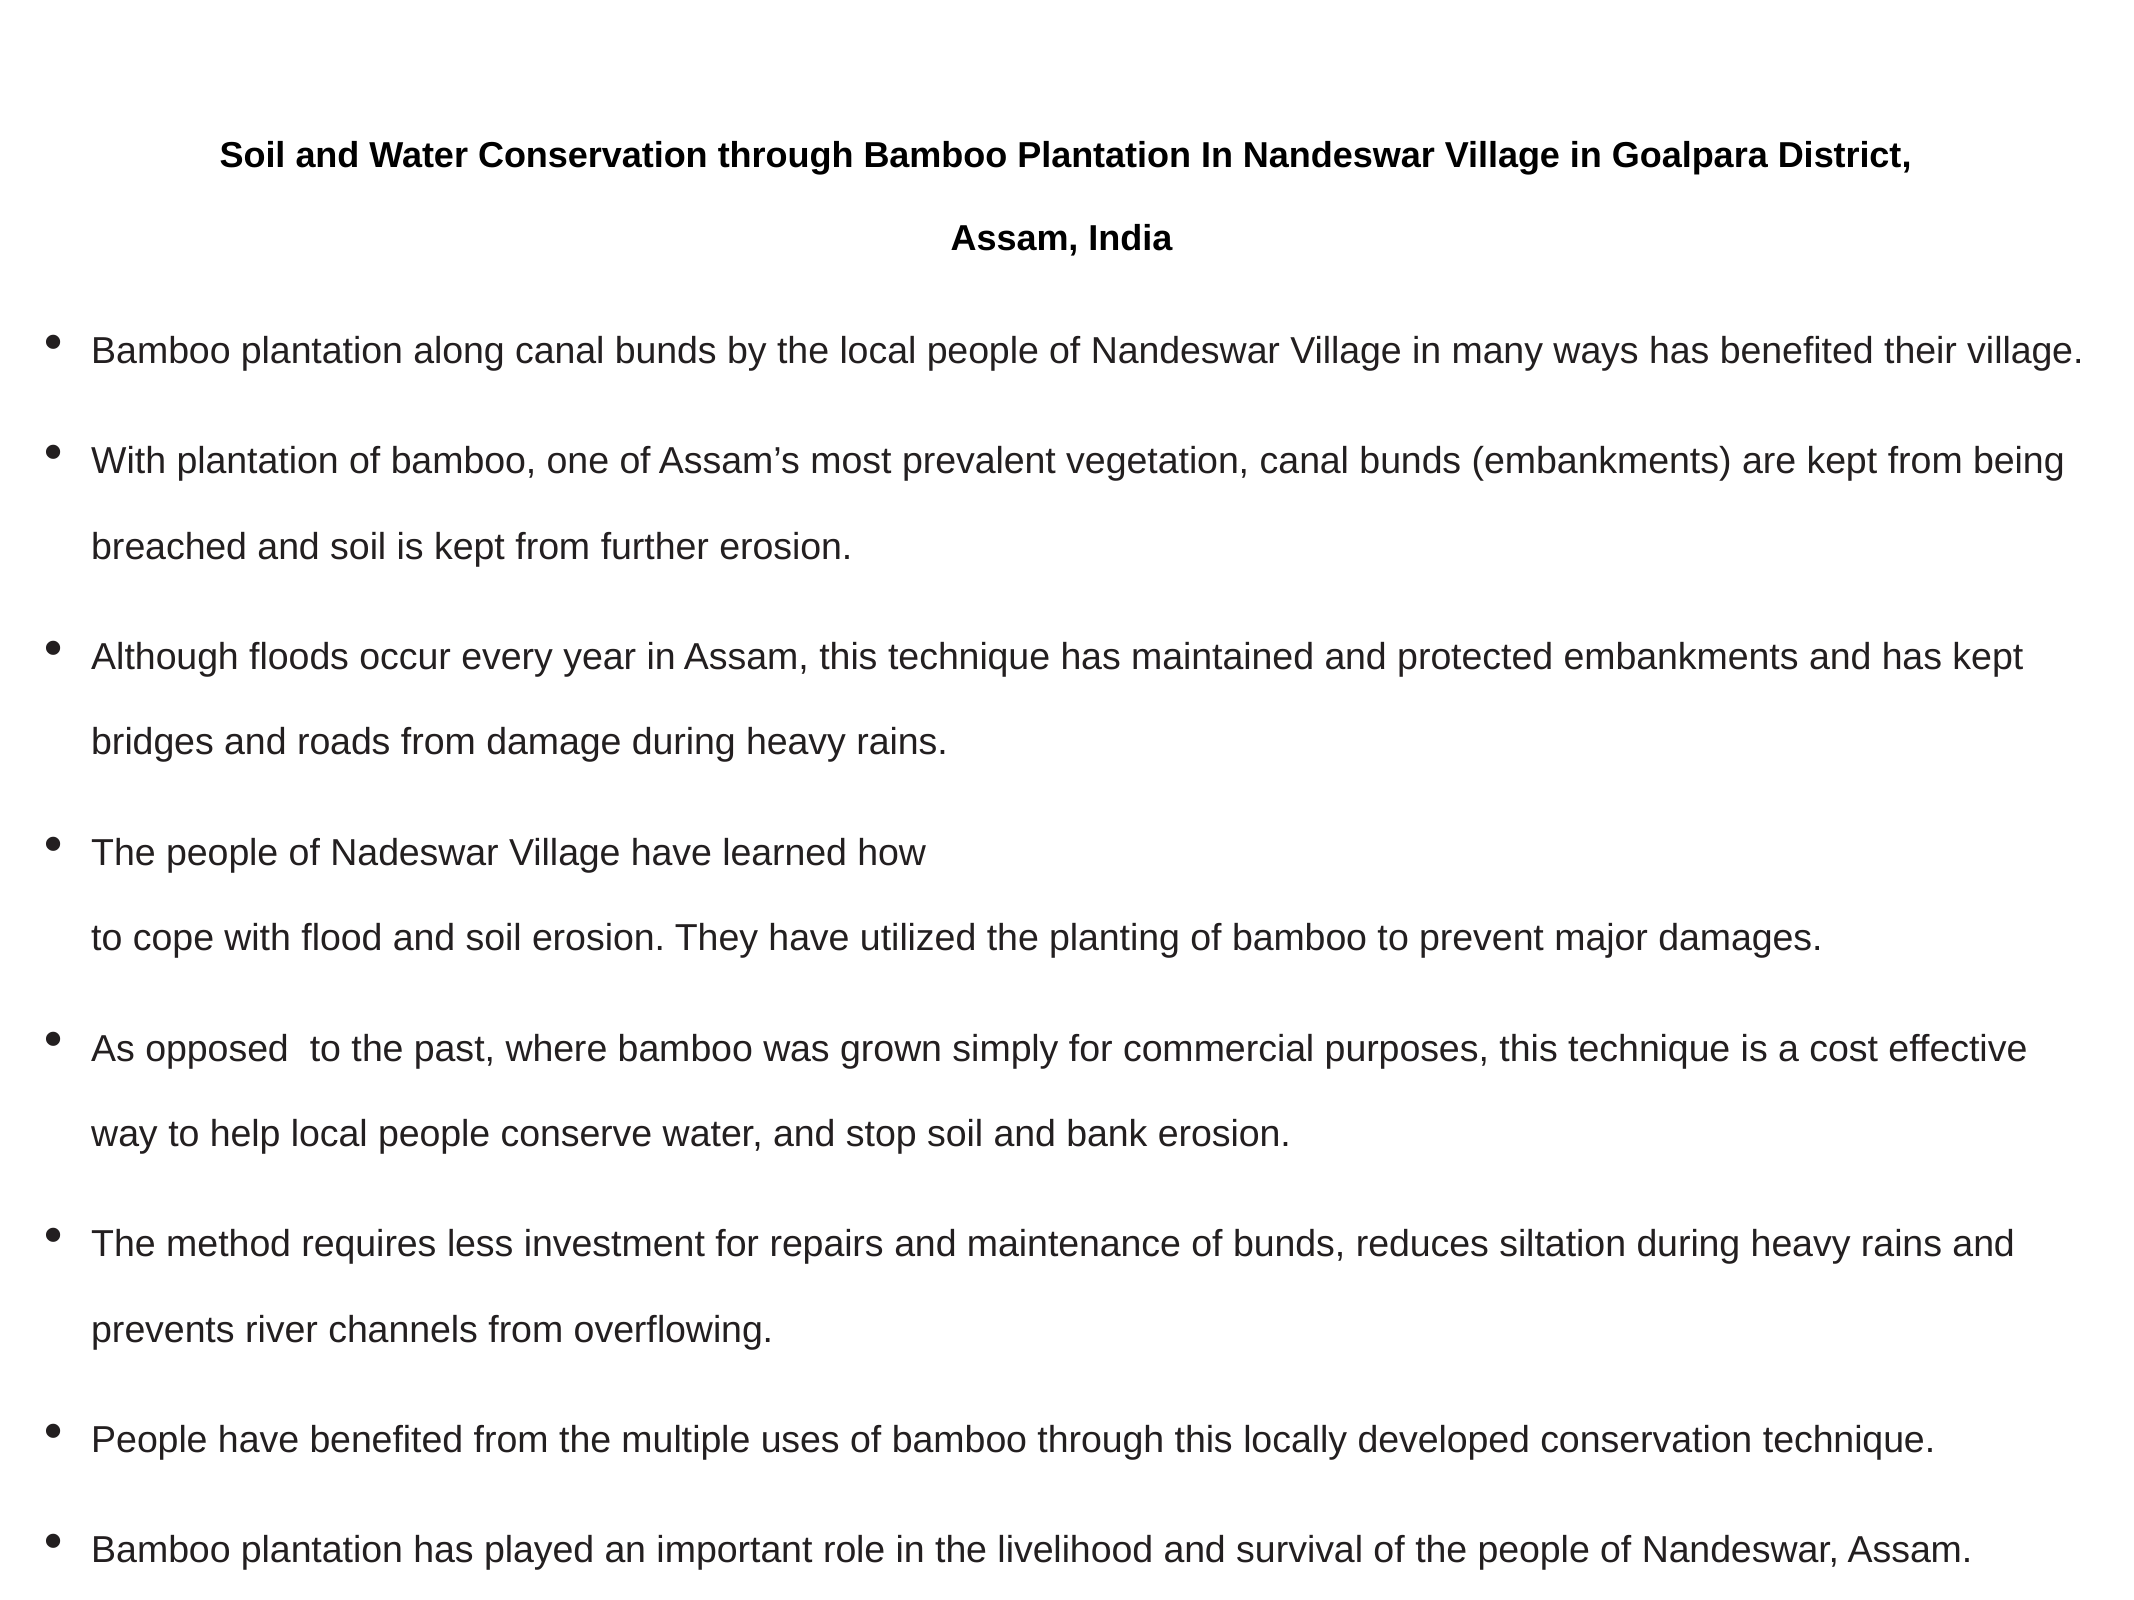

# Soil and Water Conservation through Bamboo Plantation In Nandeswar Village in Goalpara District, Assam, India

Bamboo plantation along canal bunds by the local people of Nandeswar Village in many ways has benefited their village.
With plantation of bamboo, one of Assam’s most prevalent vegetation, canal bunds (embankments) are kept from being breached and soil is kept from further erosion.
Although floods occur every year in Assam, this technique has maintained and protected embankments and has kept bridges and roads from damage during heavy rains.
The people of Nadeswar Village have learned how
to cope with flood and soil erosion. They have utilized the planting of bamboo to prevent major damages.
As opposed  to the past, where bamboo was grown simply for commercial purposes, this technique is a cost effective way to help local people conserve water, and stop soil and bank erosion.
The method requires less investment for repairs and maintenance of bunds, reduces siltation during heavy rains and prevents river channels from overflowing.
People have benefited from the multiple uses of bamboo through this locally developed conservation technique.
Bamboo plantation has played an important role in the livelihood and survival of the people of Nandeswar, Assam.